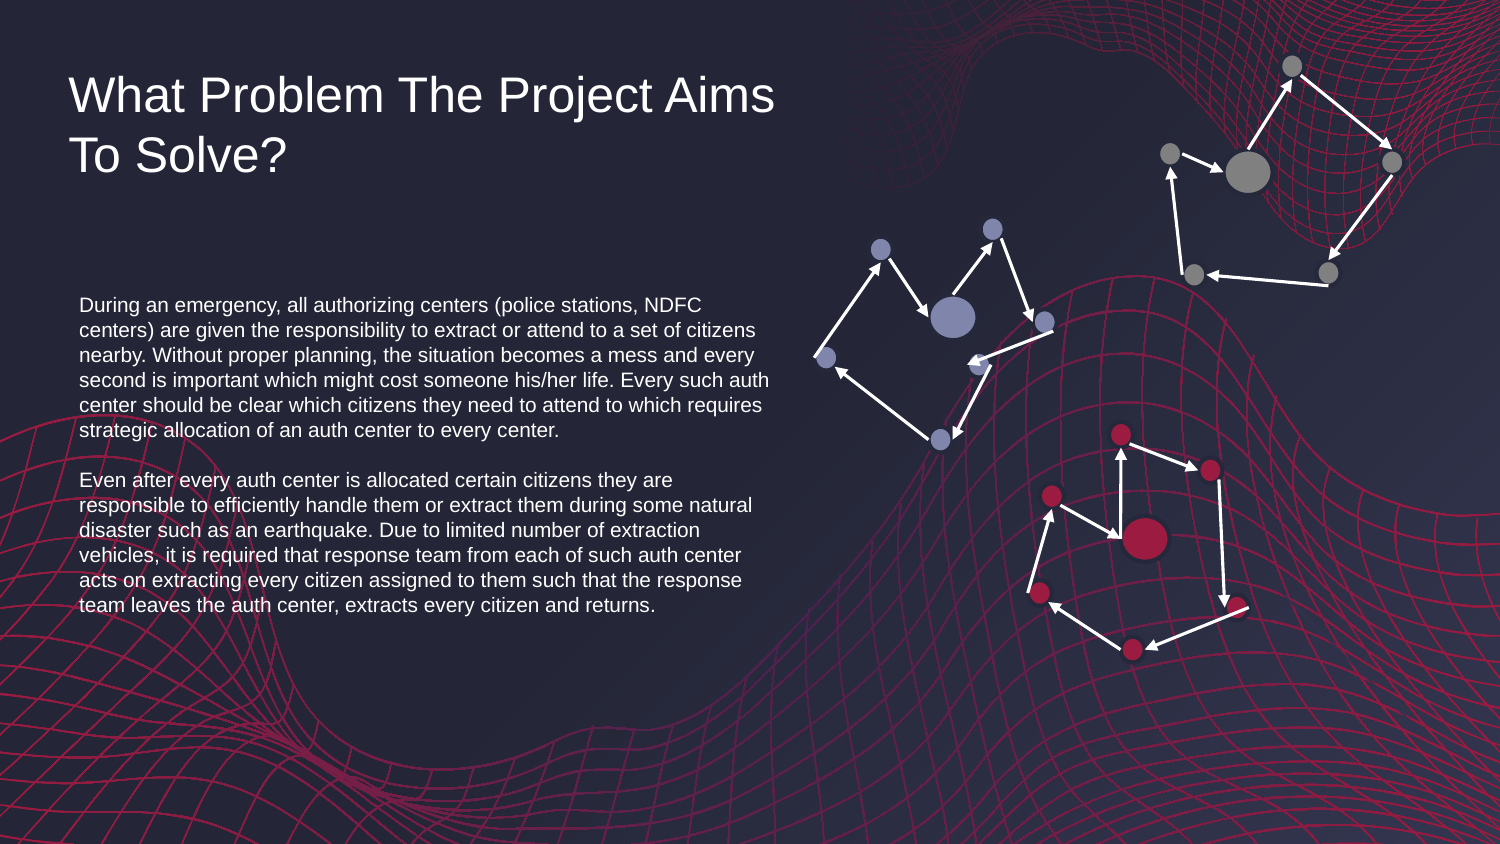

# What Problem The Project Aims To Solve?

During an emergency, all authorizing centers (police stations, NDFC centers) are given the responsibility to extract or attend to a set of citizens nearby. Without proper planning, the situation becomes a mess and every second is important which might cost someone his/her life. Every such auth center should be clear which citizens they need to attend to which requires strategic allocation of an auth center to every center.

Even after every auth center is allocated certain citizens they are responsible to efficiently handle them or extract them during some natural disaster such as an earthquake. Due to limited number of extraction vehicles, it is required that response team from each of such auth center acts on extracting every citizen assigned to them such that the response team leaves the auth center, extracts every citizen and returns.